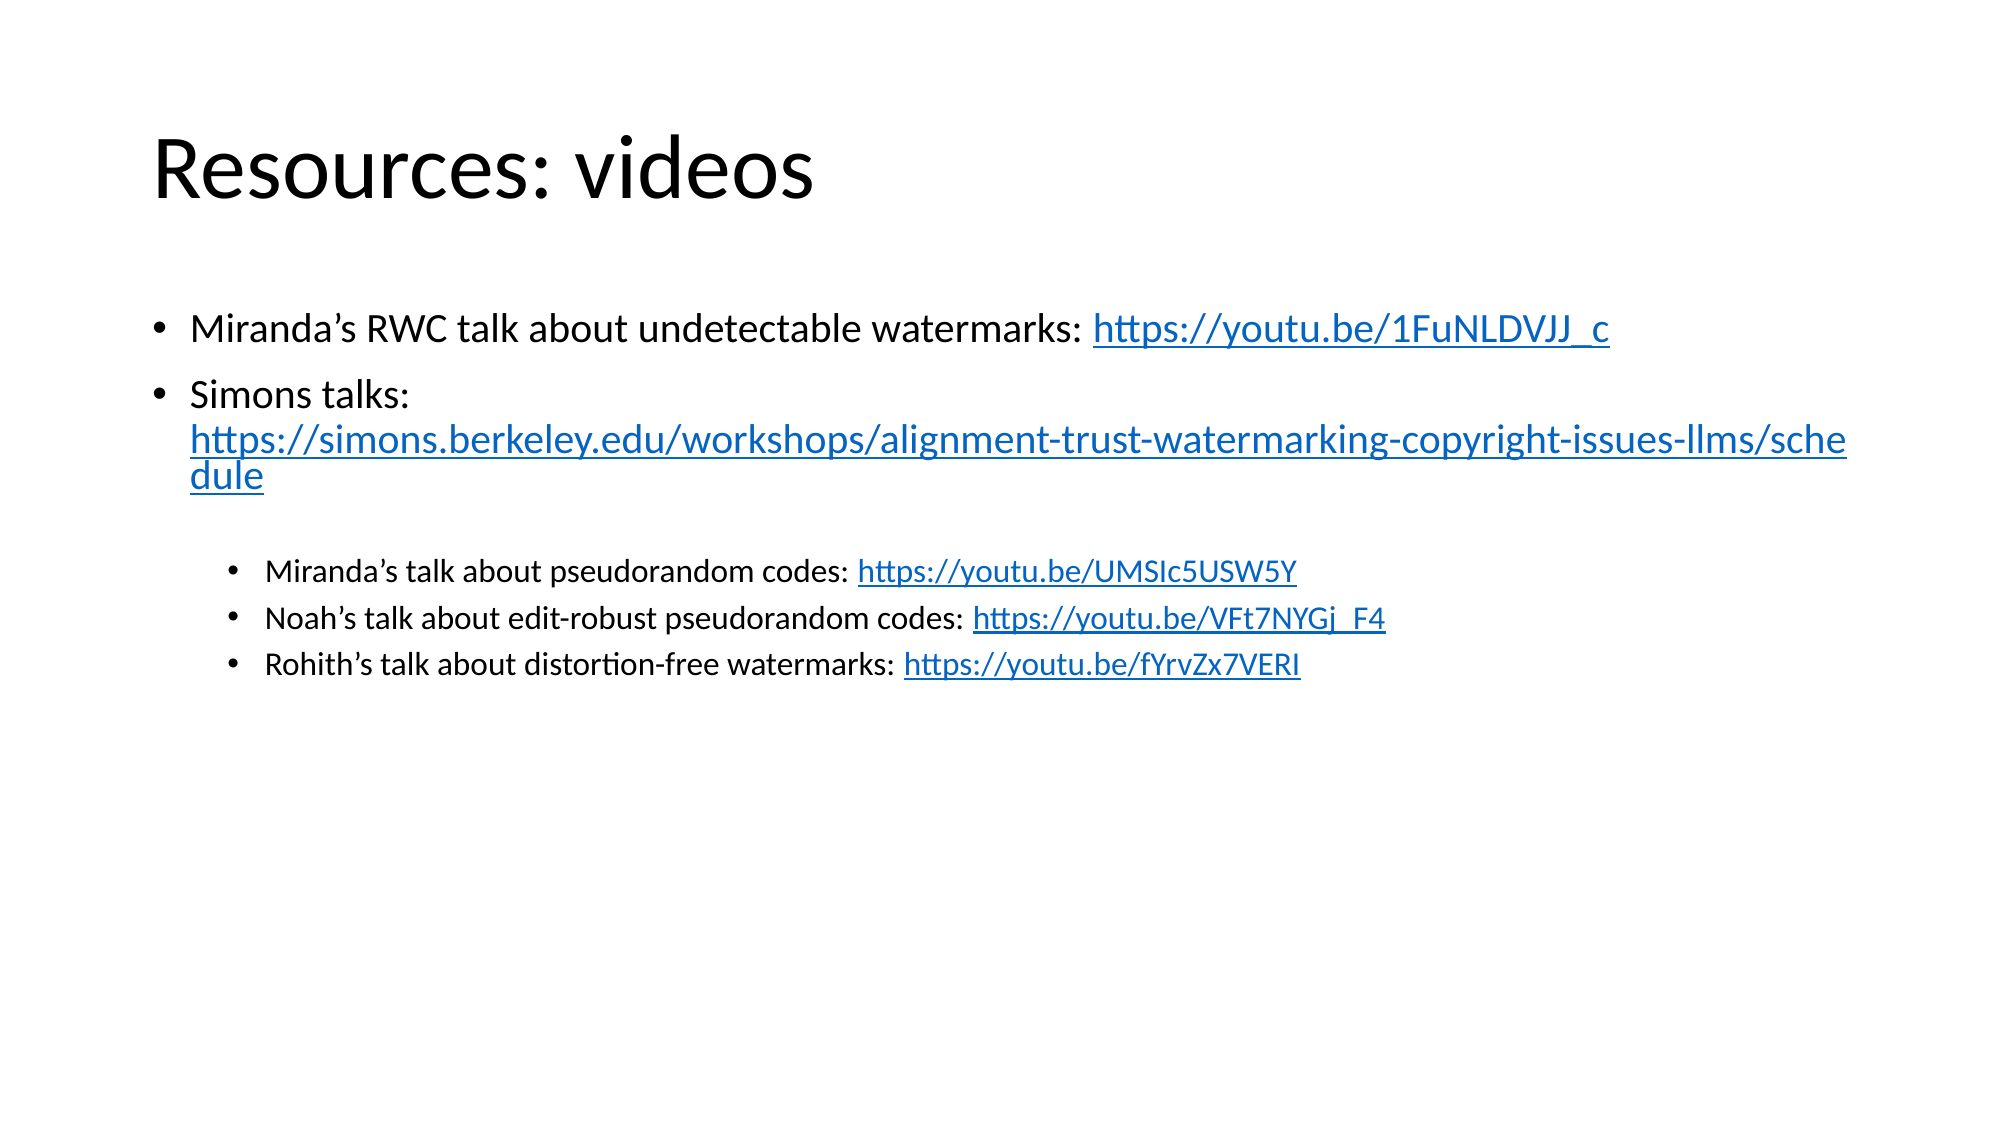

# Resources: videos
Miranda’s RWC talk about undetectable watermarks: https://youtu.be/1FuNLDVJJ_c
Simons talks: https://simons.berkeley.edu/workshops/alignment-trust-watermarking-copyright-issues-llms/schedule
Miranda’s talk about pseudorandom codes: https://youtu.be/UMSIc5USW5Y
Noah’s talk about edit-robust pseudorandom codes: https://youtu.be/VFt7NYGj_F4
Rohith’s talk about distortion-free watermarks: https://youtu.be/fYrvZx7VERI